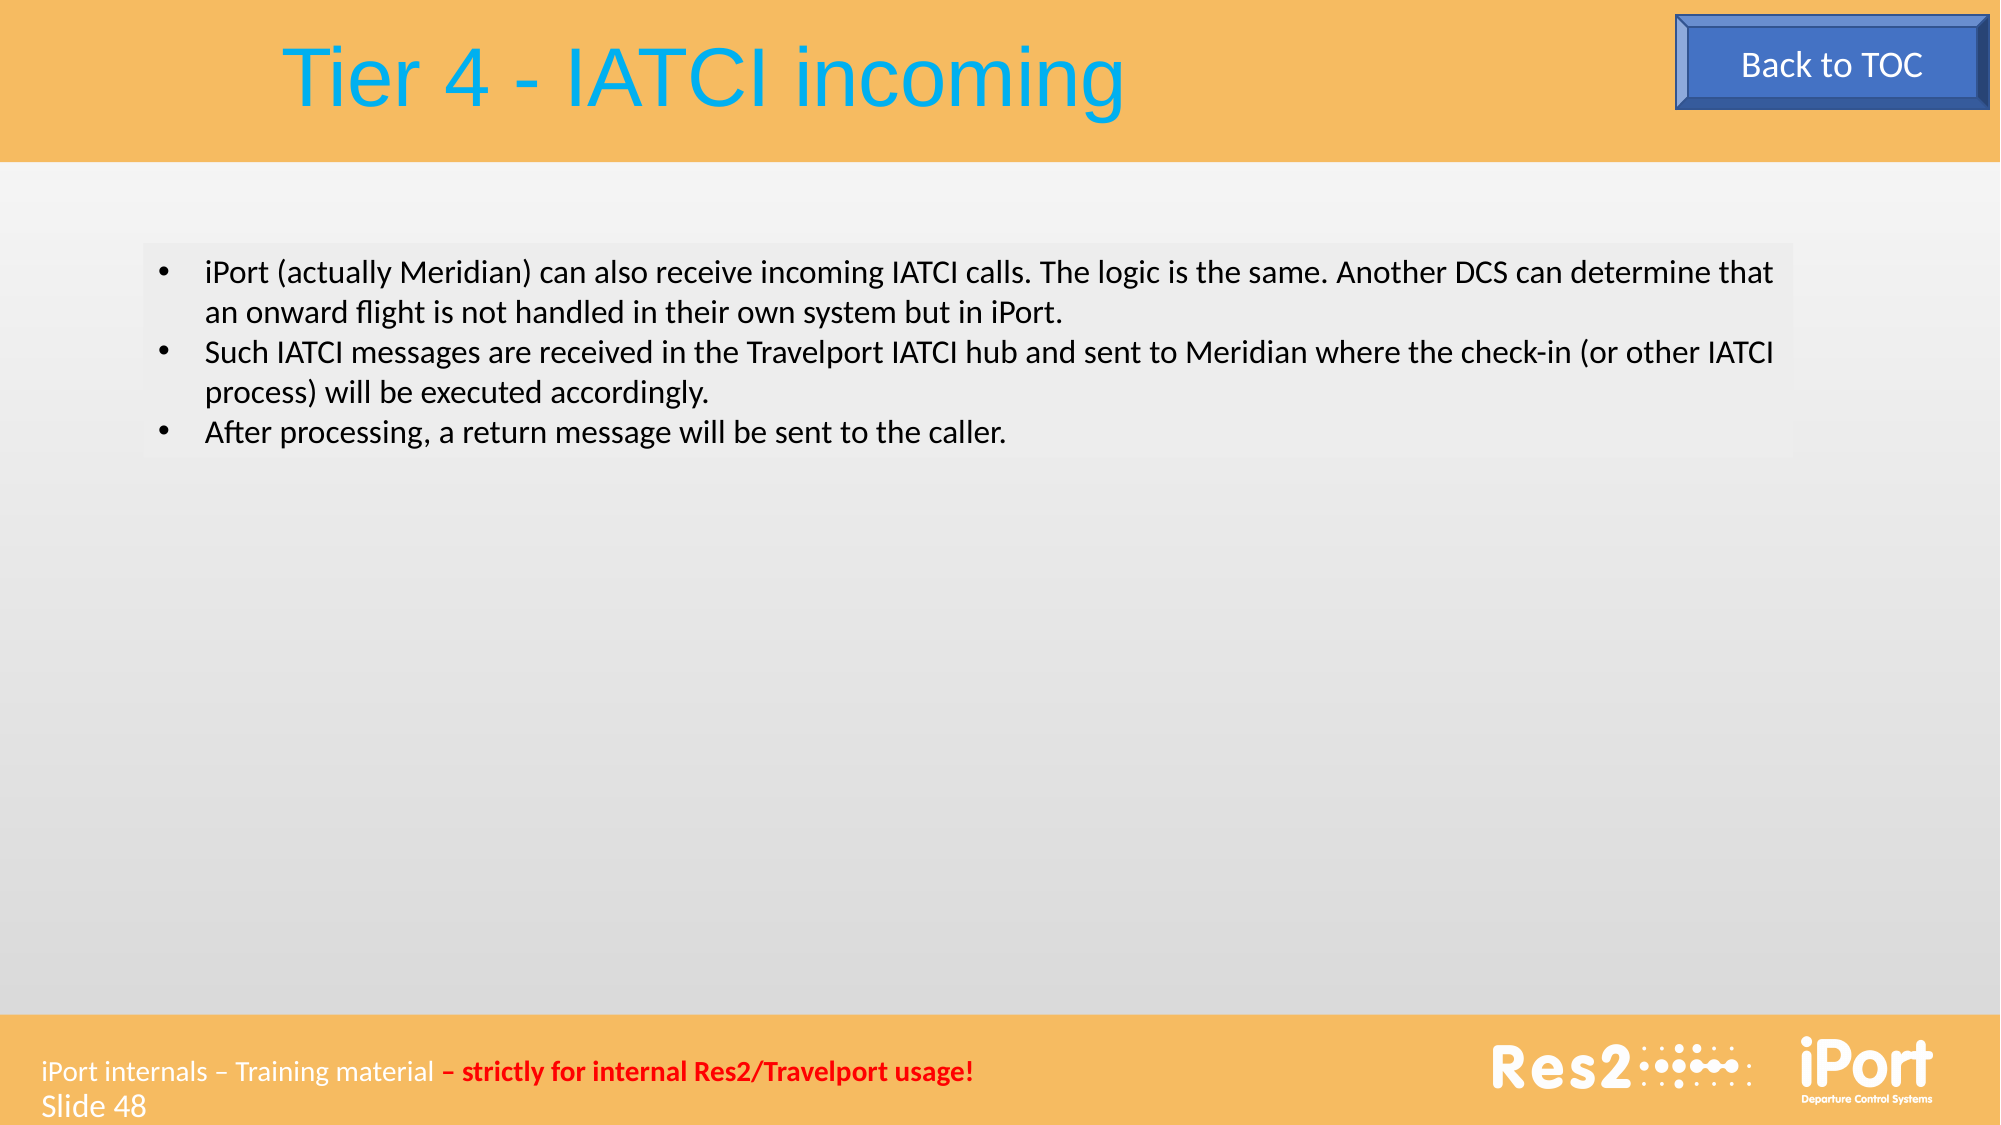

Tier 4 - IATCI incoming
Back to TOC
iPort (actually Meridian) can also receive incoming IATCI calls. The logic is the same. Another DCS can determine that an onward flight is not handled in their own system but in iPort.
Such IATCI messages are received in the Travelport IATCI hub and sent to Meridian where the check-in (or other IATCI process) will be executed accordingly.
After processing, a return message will be sent to the caller.